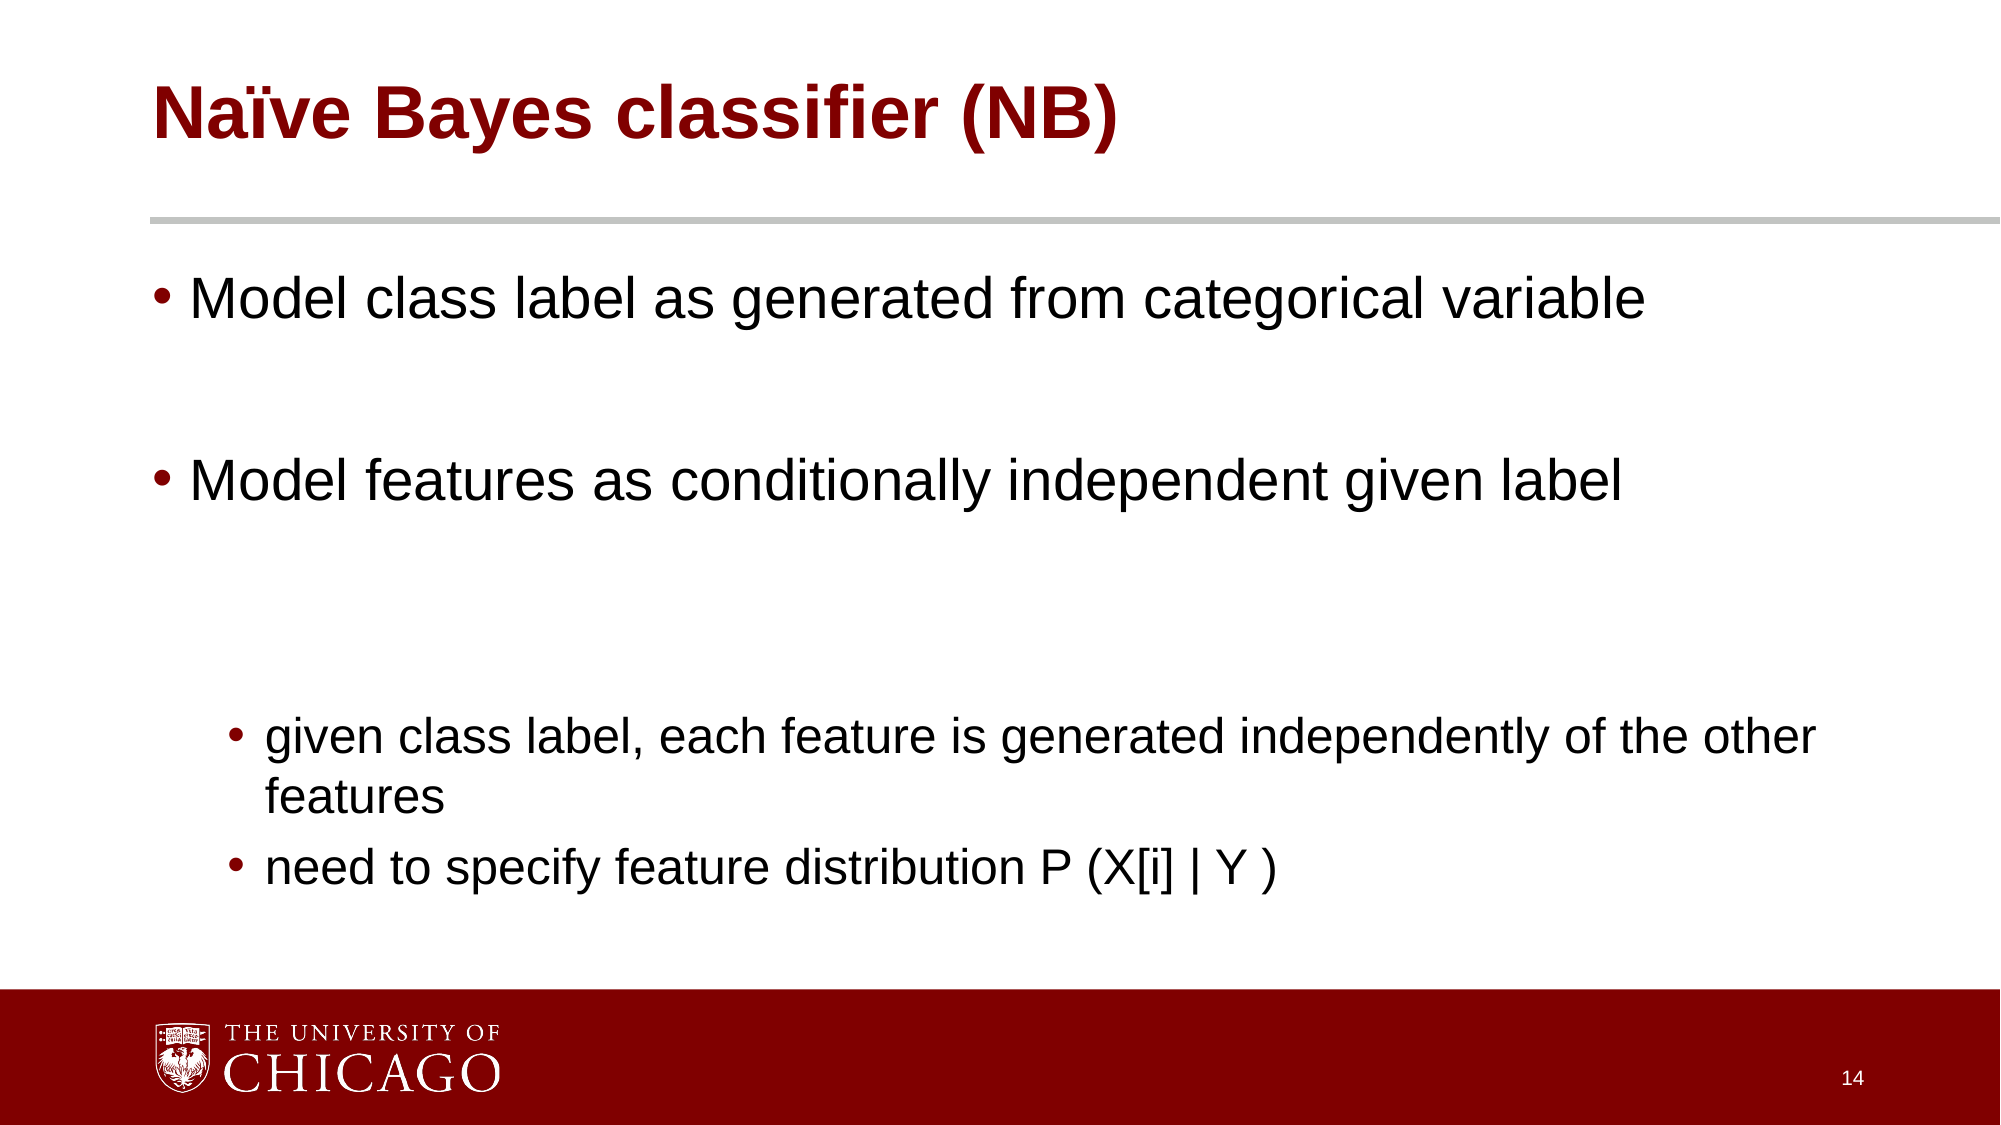

# Naïve Bayes classifier (NB)
Model class label as generated from categorical variable

Model features as conditionally independent given label

given class label, each feature is generated independently of the other features
need to specify feature distribution P (X[i] | Y )

14